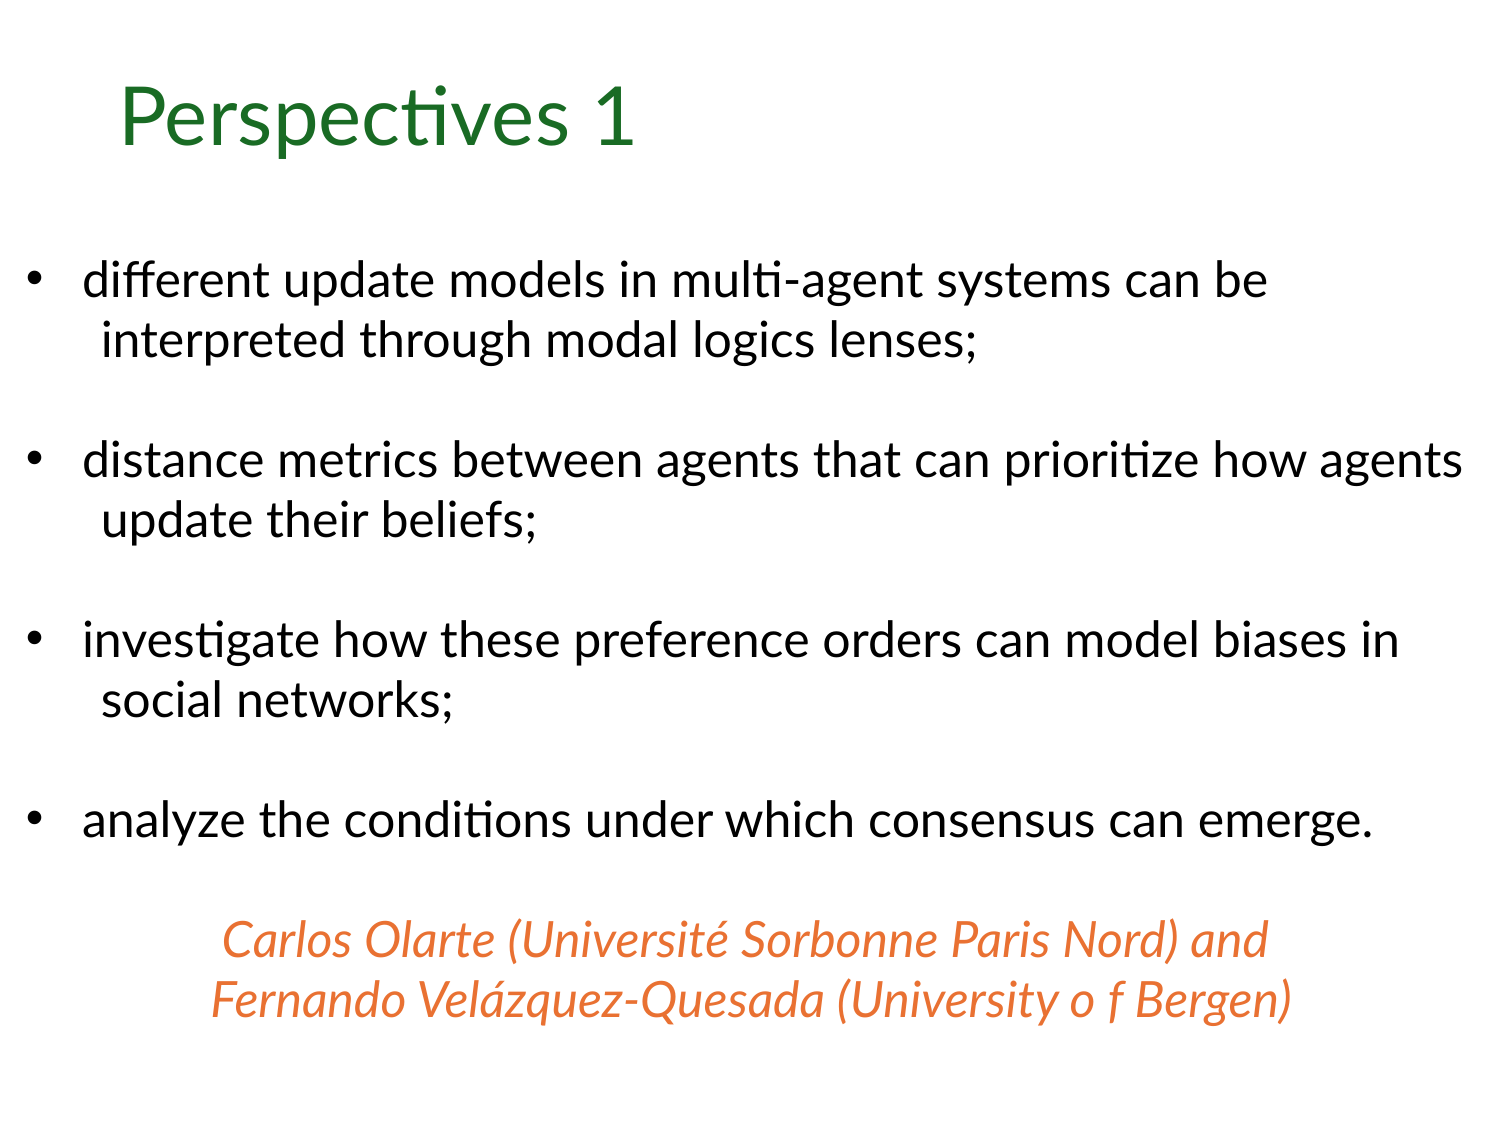

# Perspectives 1
different update models in multi-agent systems can be
interpreted through modal logics lenses;

distance metrics between agents that can prioritize how agents
update their beliefs;

investigate how these preference orders can model biases in
social networks;

analyze the conditions under which consensus can emerge.

Carlos Olarte (Université Sorbonne Paris Nord) and
Fernando Velázquez-Quesada (University o f Bergen)